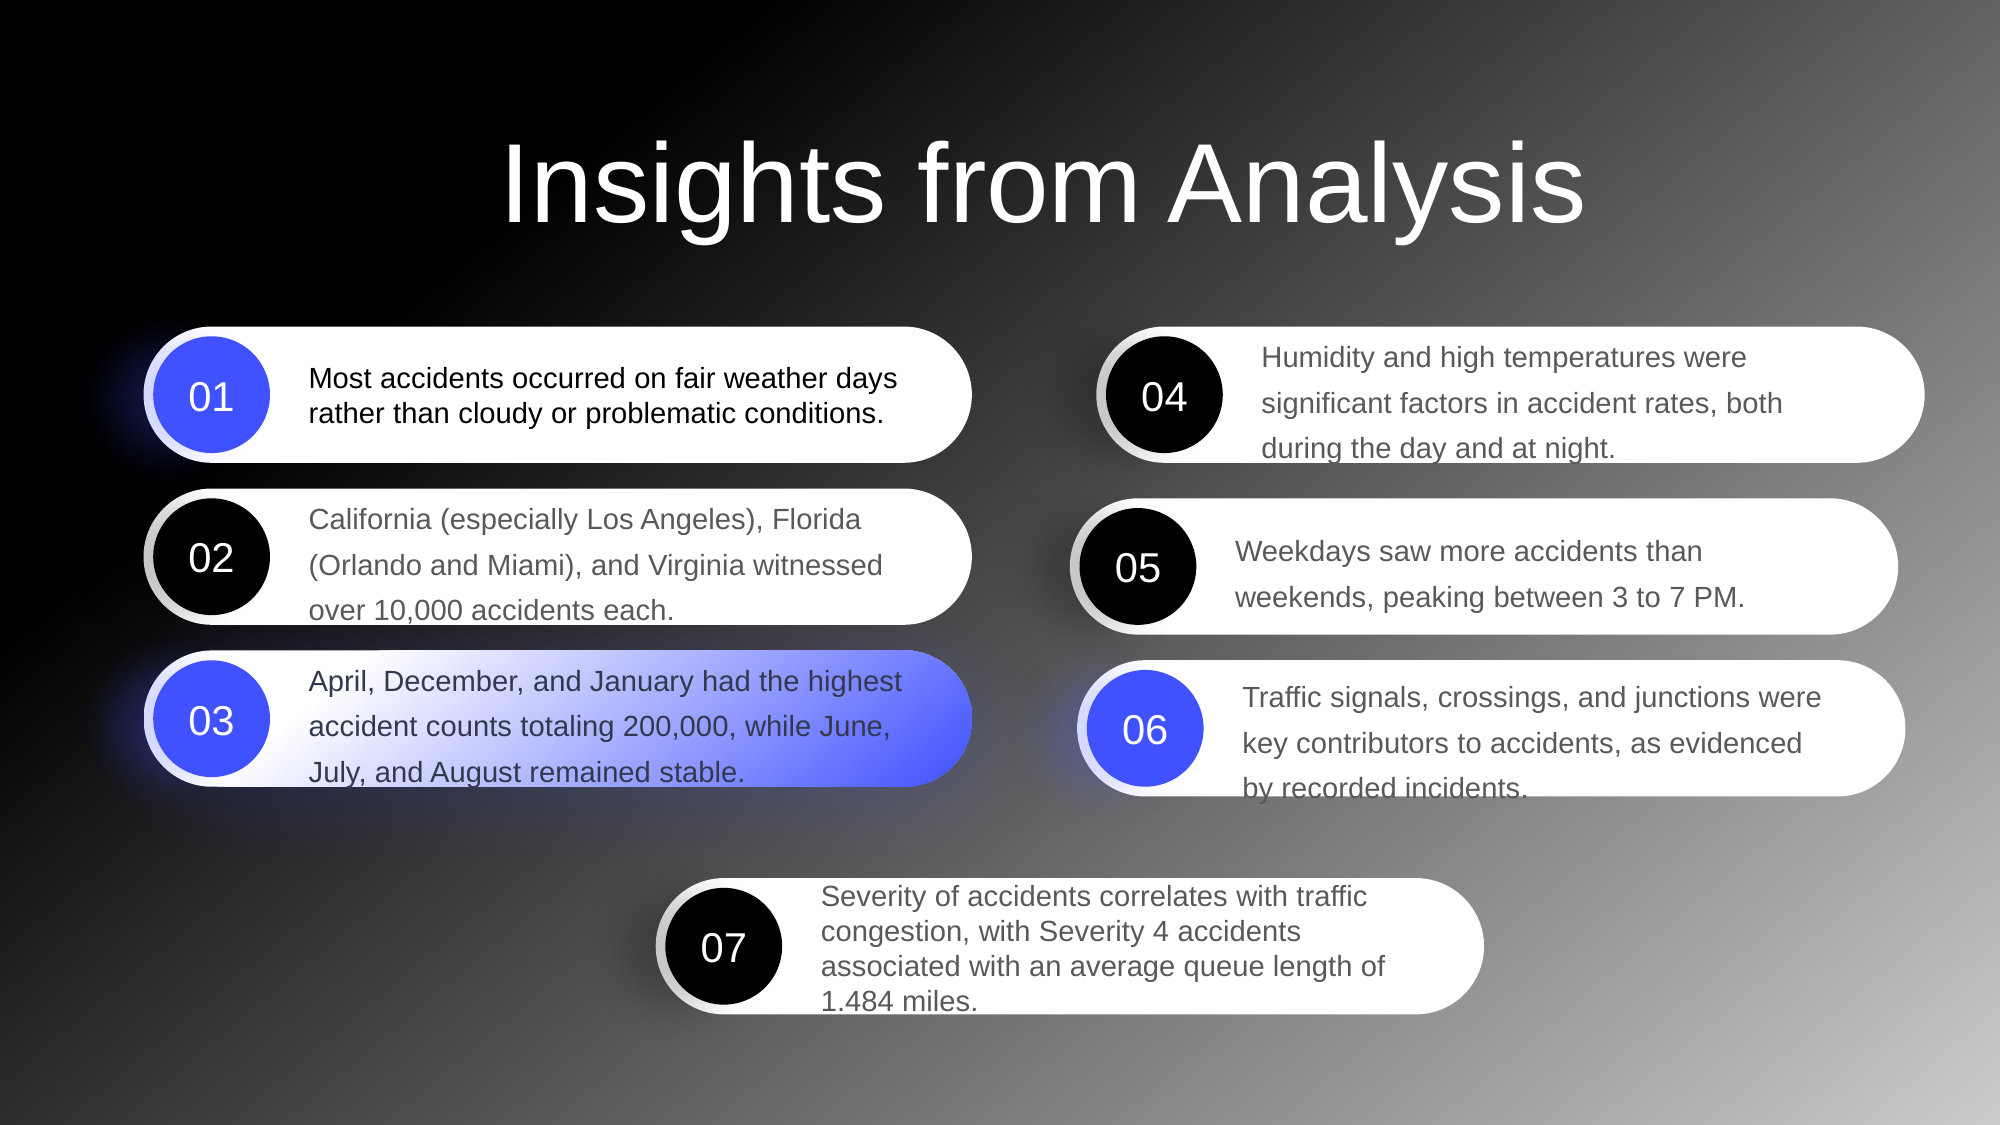

Insights from Analysis
Humidity and high temperatures were significant factors in accident rates, both during the day and at night.

04

01
Most accidents occurred on fair weather days rather than cloudy or problematic conditions.
California (especially Los Angeles), Florida (Orlando and Miami), and Virginia witnessed over 10,000 accidents each.

02

05
Weekdays saw more accidents than weekends, peaking between 3 to 7 PM.
April, December, and January had the highest accident counts totaling 200,000, while June, July, and August remained stable.

Traffic signals, crossings, and junctions were key contributors to accidents, as evidenced by recorded incidents.

06

03
Severity of accidents correlates with traffic congestion, with Severity 4 accidents associated with an average queue length of 1.484 miles.

07